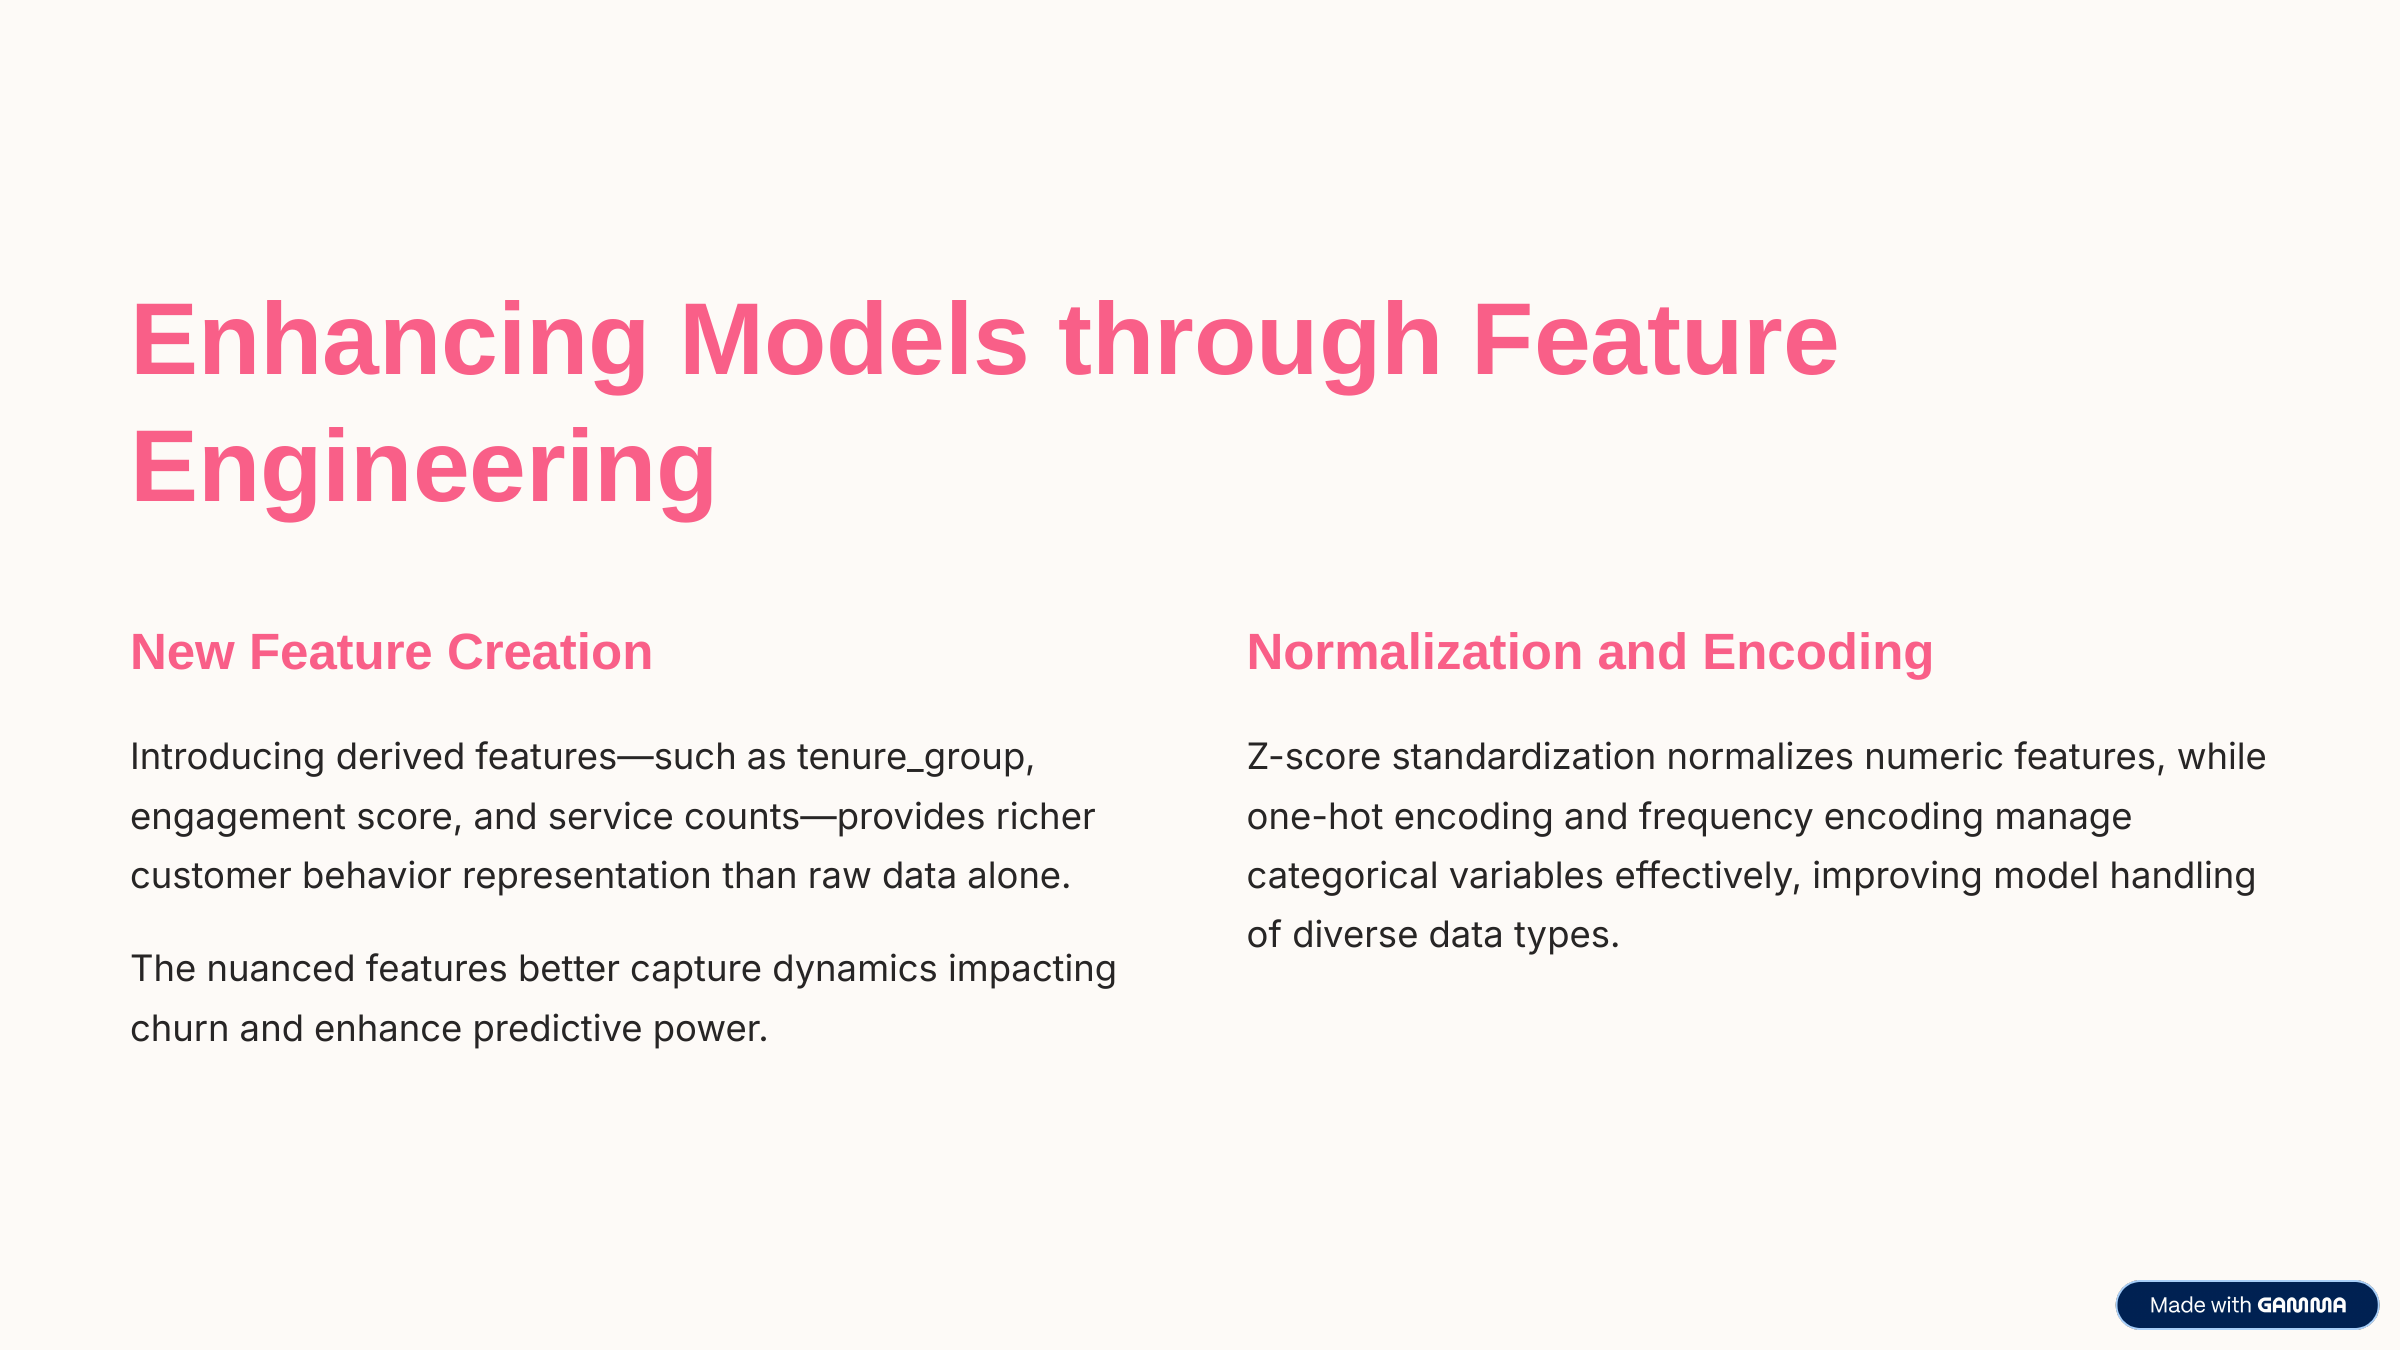

Enhancing Models through Feature Engineering
New Feature Creation
Normalization and Encoding
Introducing derived features—such as tenure_group, engagement score, and service counts—provides richer customer behavior representation than raw data alone.
Z-score standardization normalizes numeric features, while one-hot encoding and frequency encoding manage categorical variables effectively, improving model handling of diverse data types.
The nuanced features better capture dynamics impacting churn and enhance predictive power.